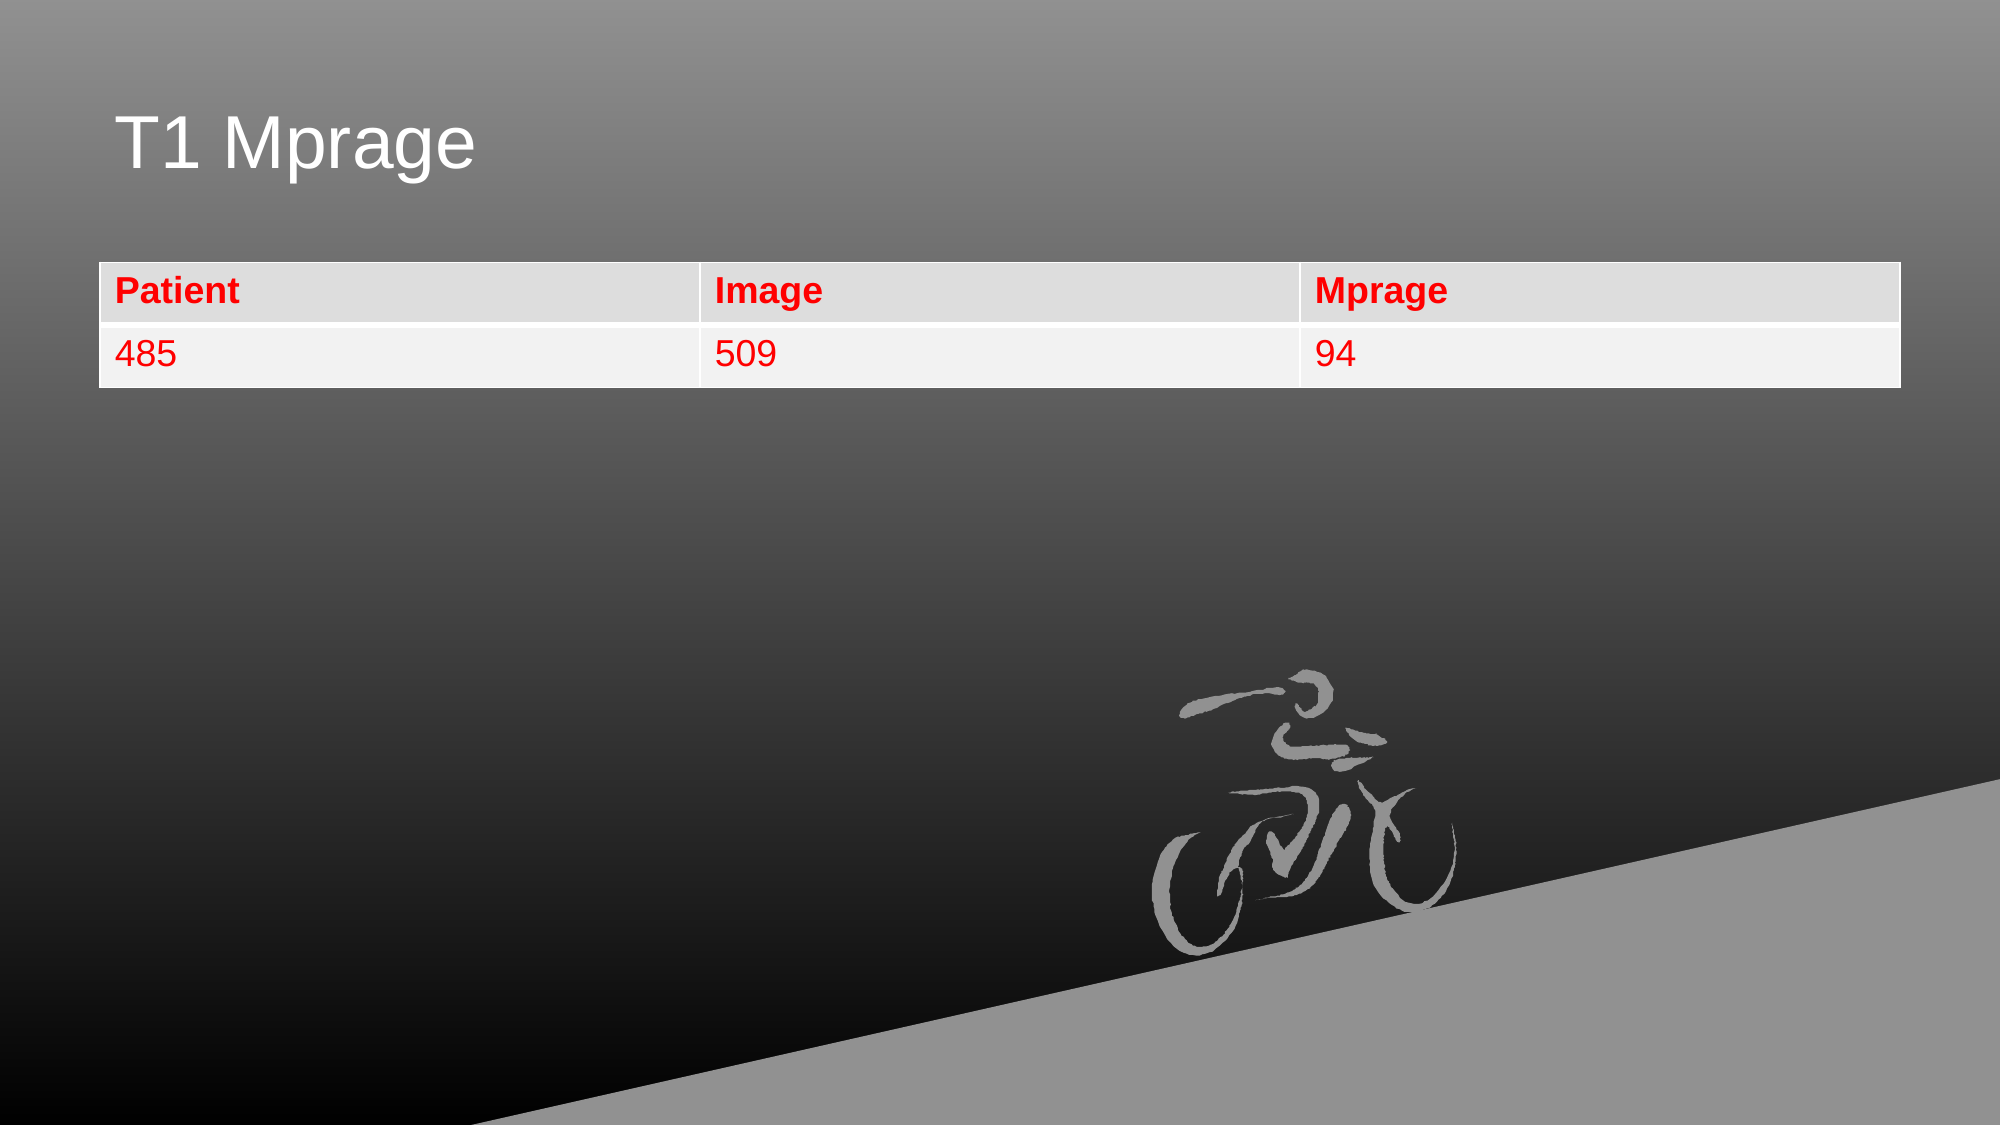

# T1 Mprage
| Patient | Image | Mprage |
| --- | --- | --- |
| 485 | 509 | 94 |